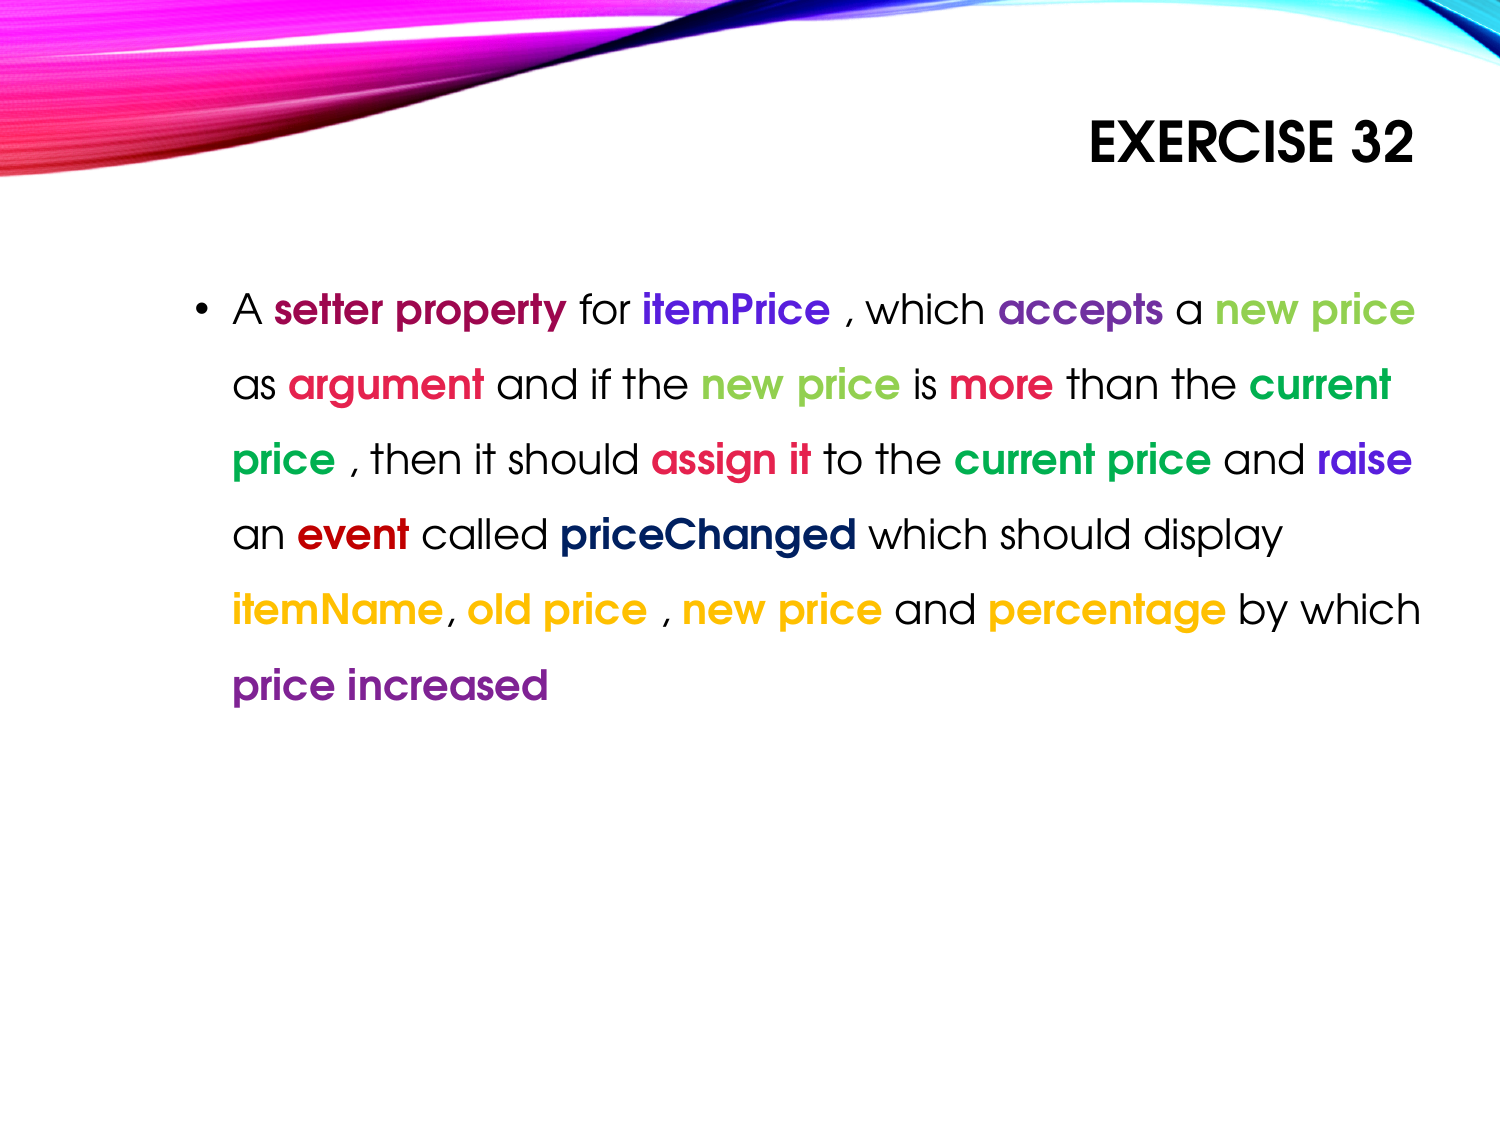

# Exercise 32
A setter property for itemPrice , which accepts a new price as argument and if the new price is more than the current price , then it should assign it to the current price and raise an event called priceChanged which should display itemName, old price , new price and percentage by which price increased